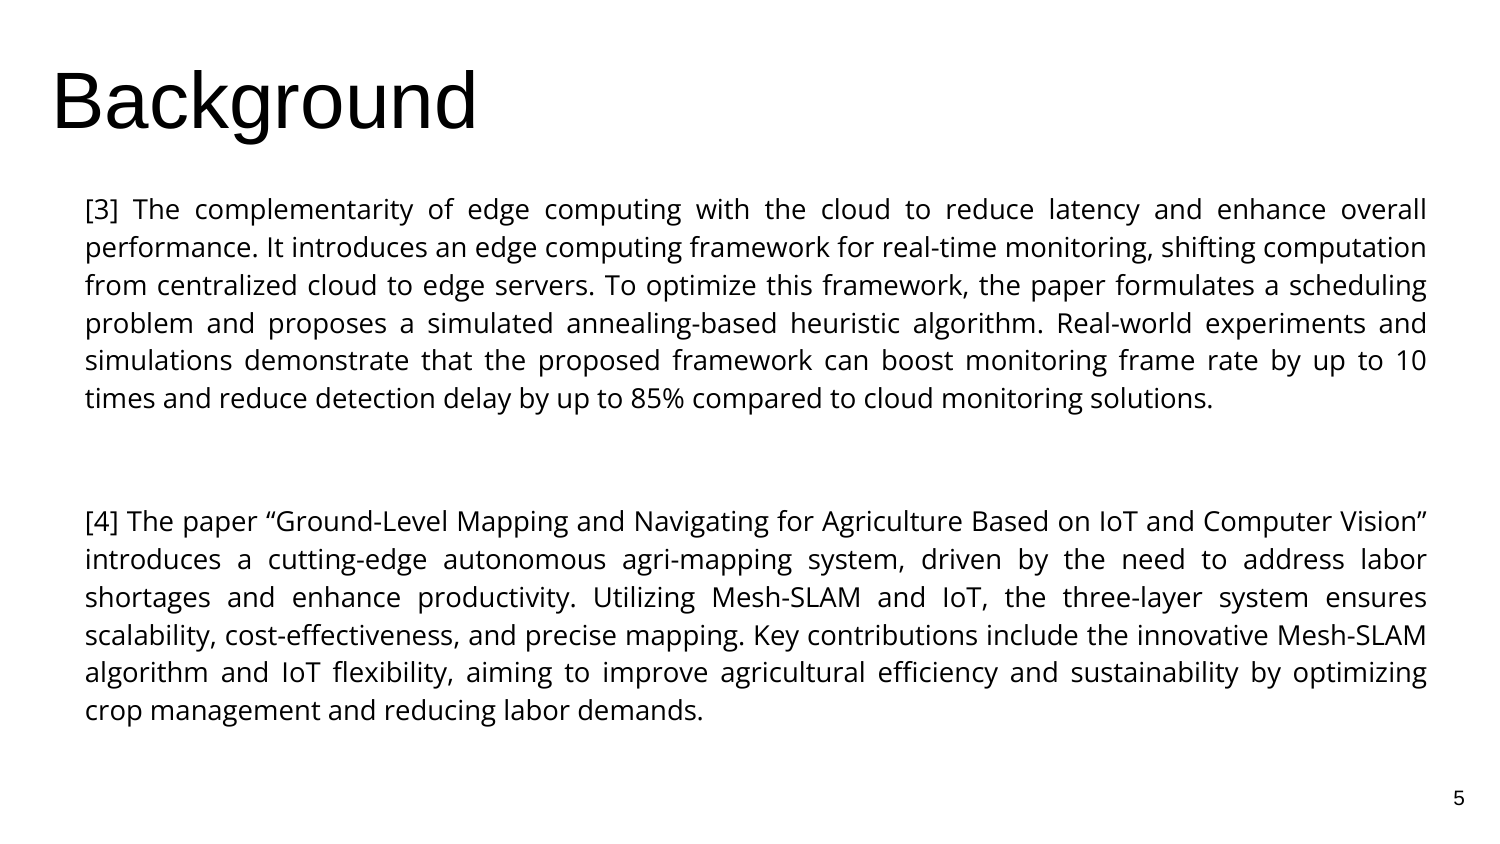

# Background
[3] The complementarity of edge computing with the cloud to reduce latency and enhance overall performance. It introduces an edge computing framework for real-time monitoring, shifting computation from centralized cloud to edge servers. To optimize this framework, the paper formulates a scheduling problem and proposes a simulated annealing-based heuristic algorithm. Real-world experiments and simulations demonstrate that the proposed framework can boost monitoring frame rate by up to 10 times and reduce detection delay by up to 85% compared to cloud monitoring solutions.

[4] The paper “Ground-Level Mapping and Navigating for Agriculture Based on IoT and Computer Vision” introduces a cutting-edge autonomous agri-mapping system, driven by the need to address labor shortages and enhance productivity. Utilizing Mesh-SLAM and IoT, the three-layer system ensures scalability, cost-effectiveness, and precise mapping. Key contributions include the innovative Mesh-SLAM algorithm and IoT flexibility, aiming to improve agricultural efficiency and sustainability by optimizing crop management and reducing labor demands.
5